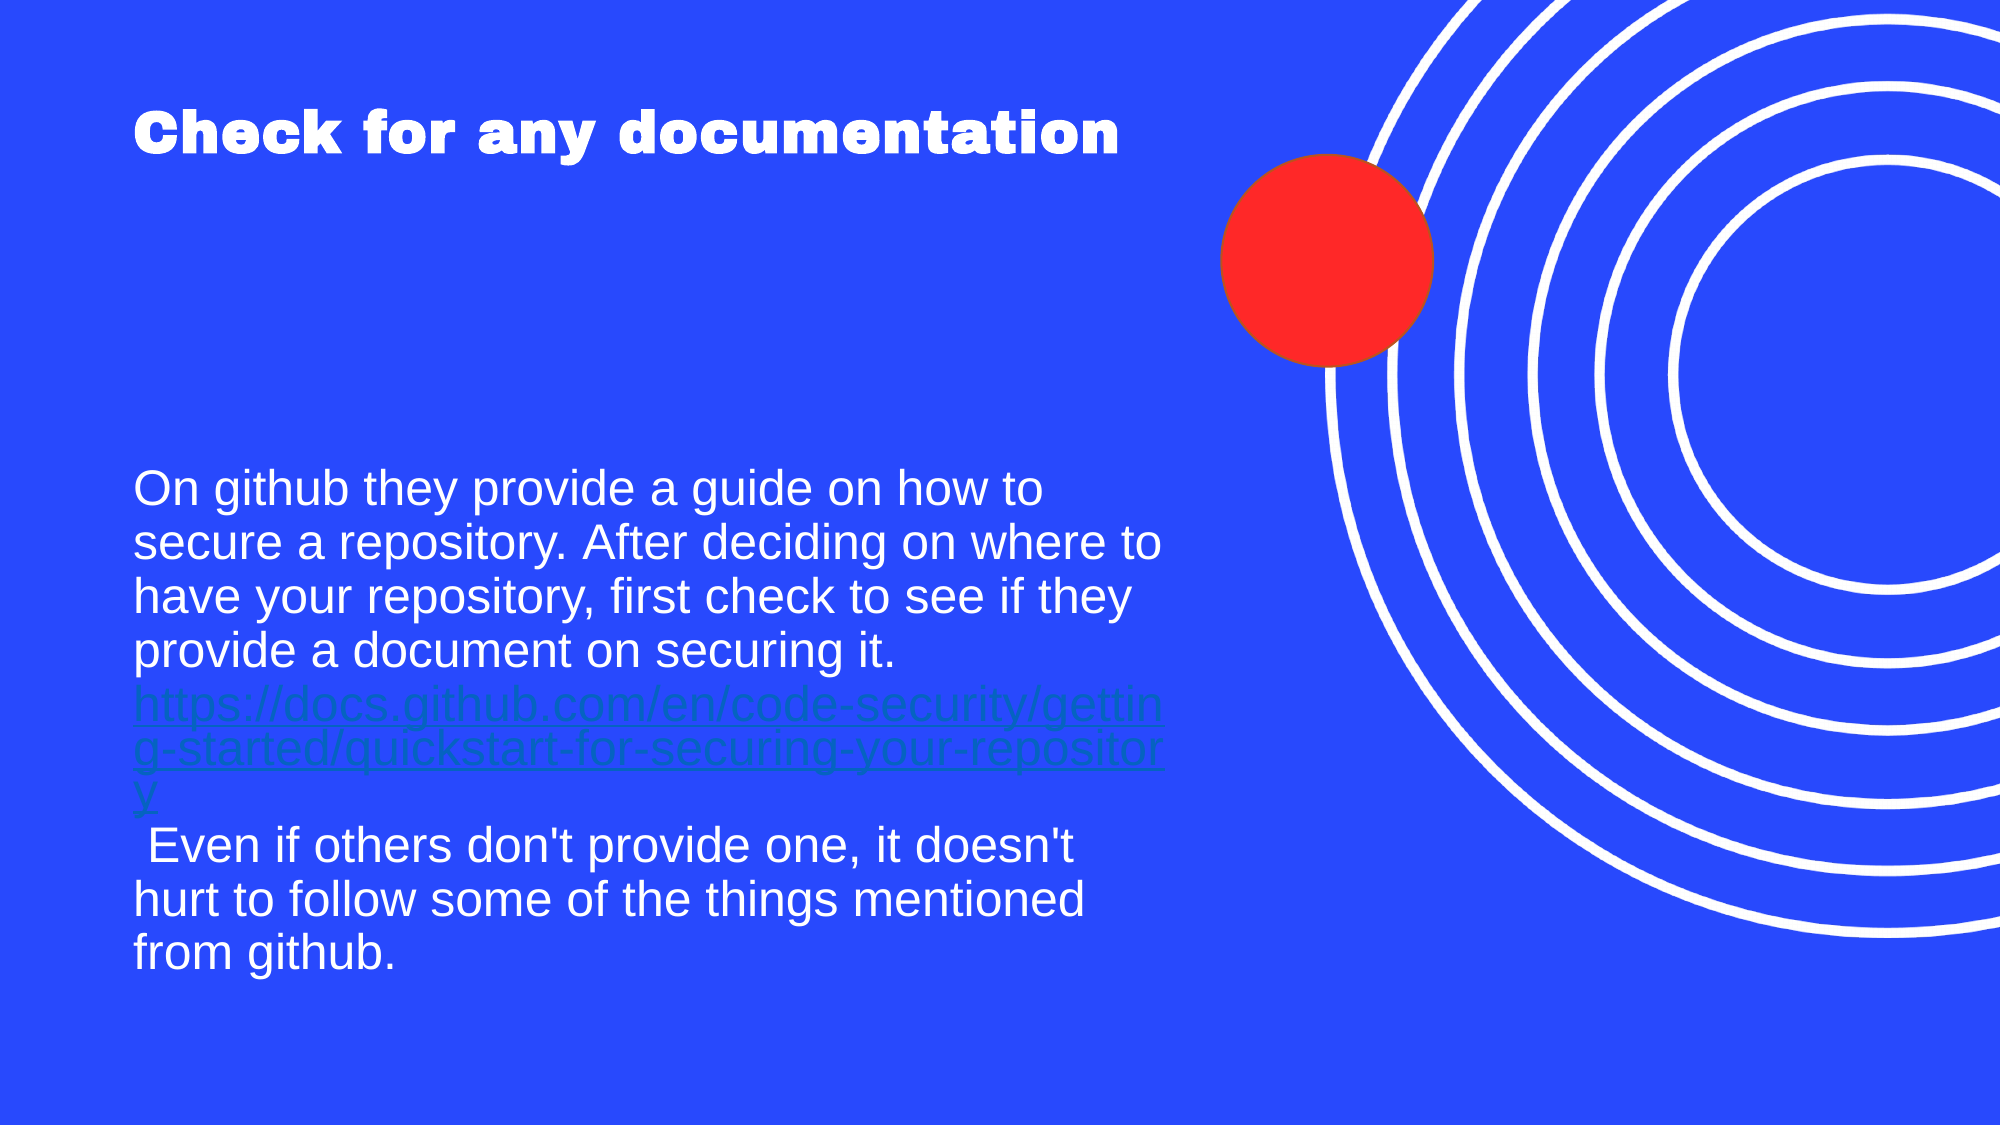

# Check for any documentation
On github they provide a guide on how to secure a repository. After deciding on where to have your repository, first check to see if they provide a document on securing it. https://docs.github.com/en/code-security/getting-started/quickstart-for-securing-your-repository Even if others don't provide one, it doesn't hurt to follow some of the things mentioned from github.